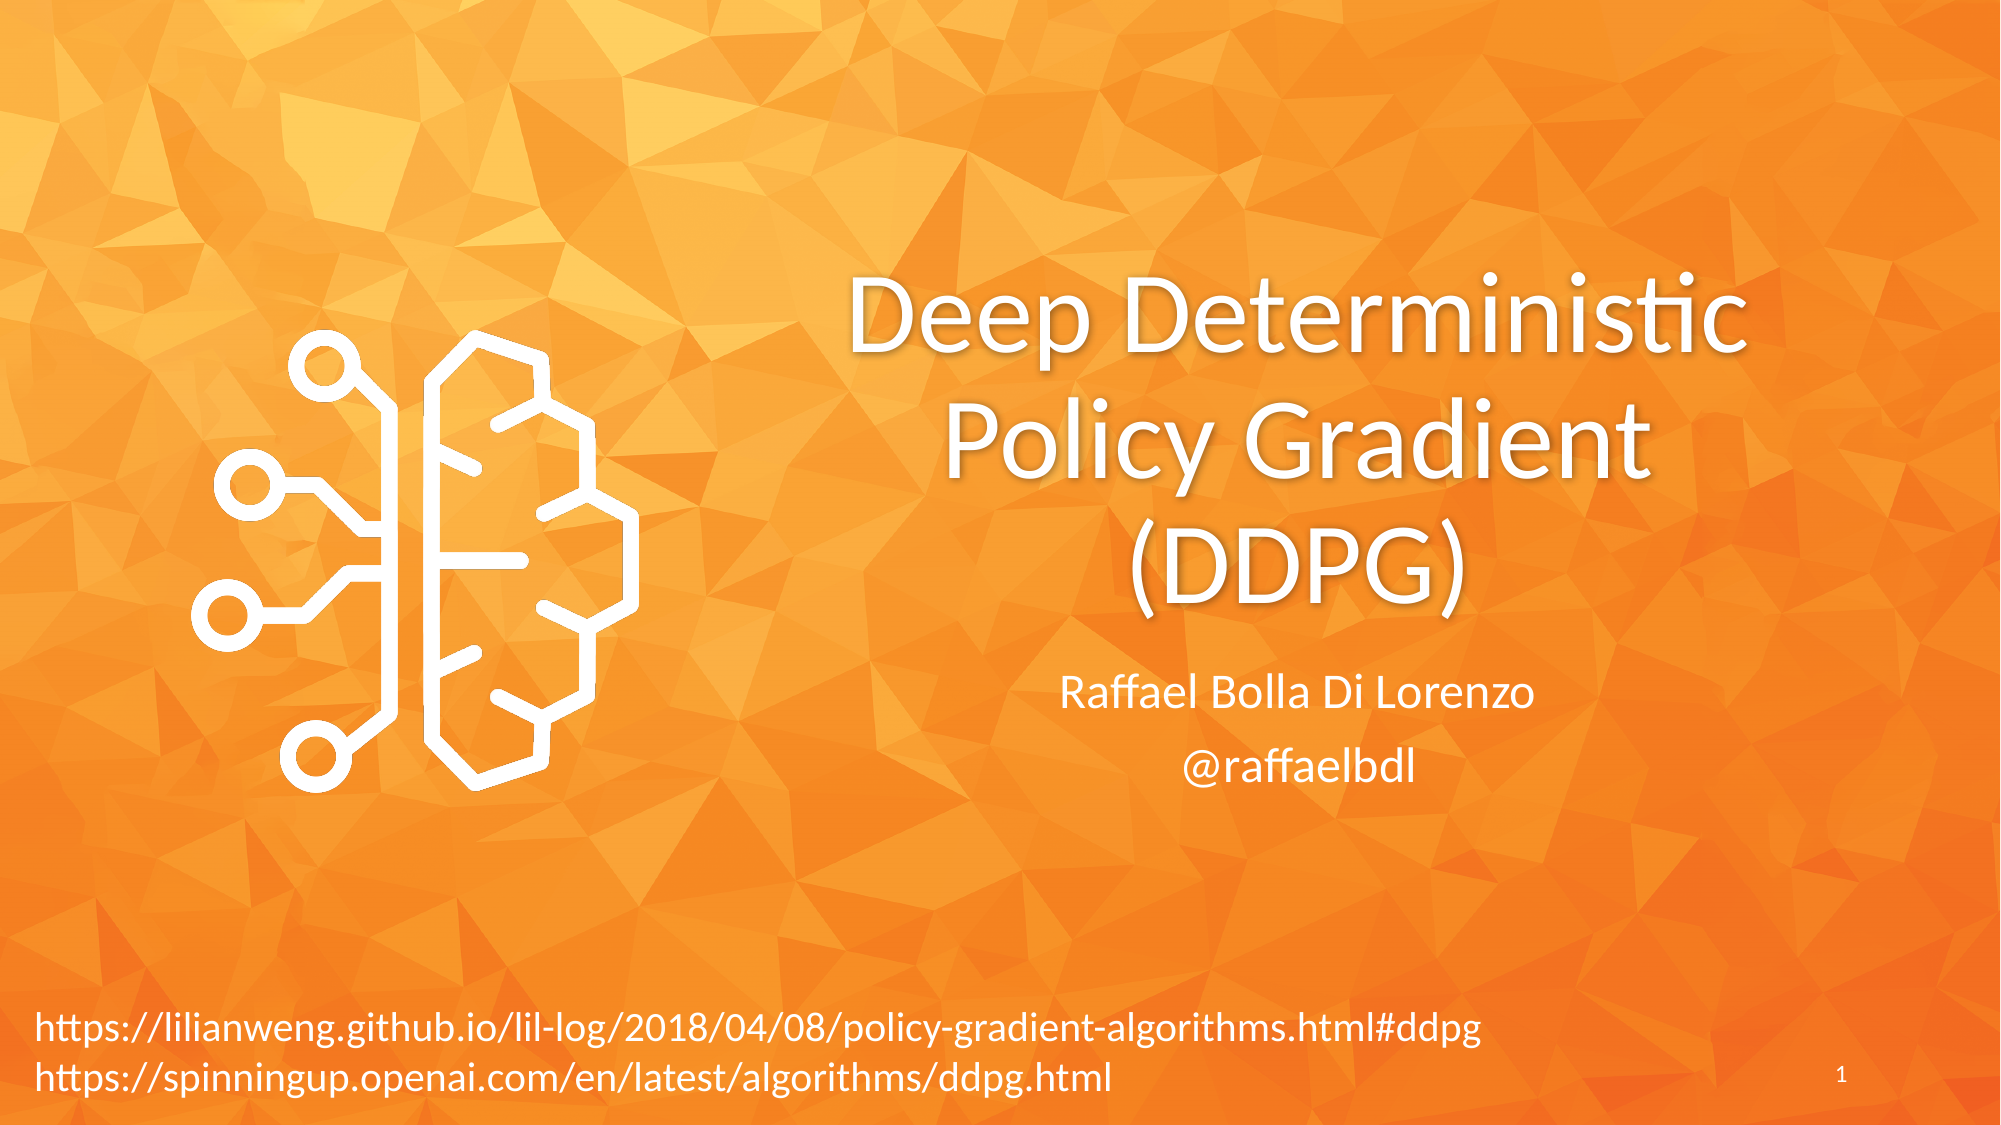

# Deep Deterministic Policy Gradient (DDPG)
Raffael Bolla Di Lorenzo
@raffaelbdl
https://lilianweng.github.io/lil-log/2018/04/08/policy-gradient-algorithms.html#ddpg
https://spinningup.openai.com/en/latest/algorithms/ddpg.html
1